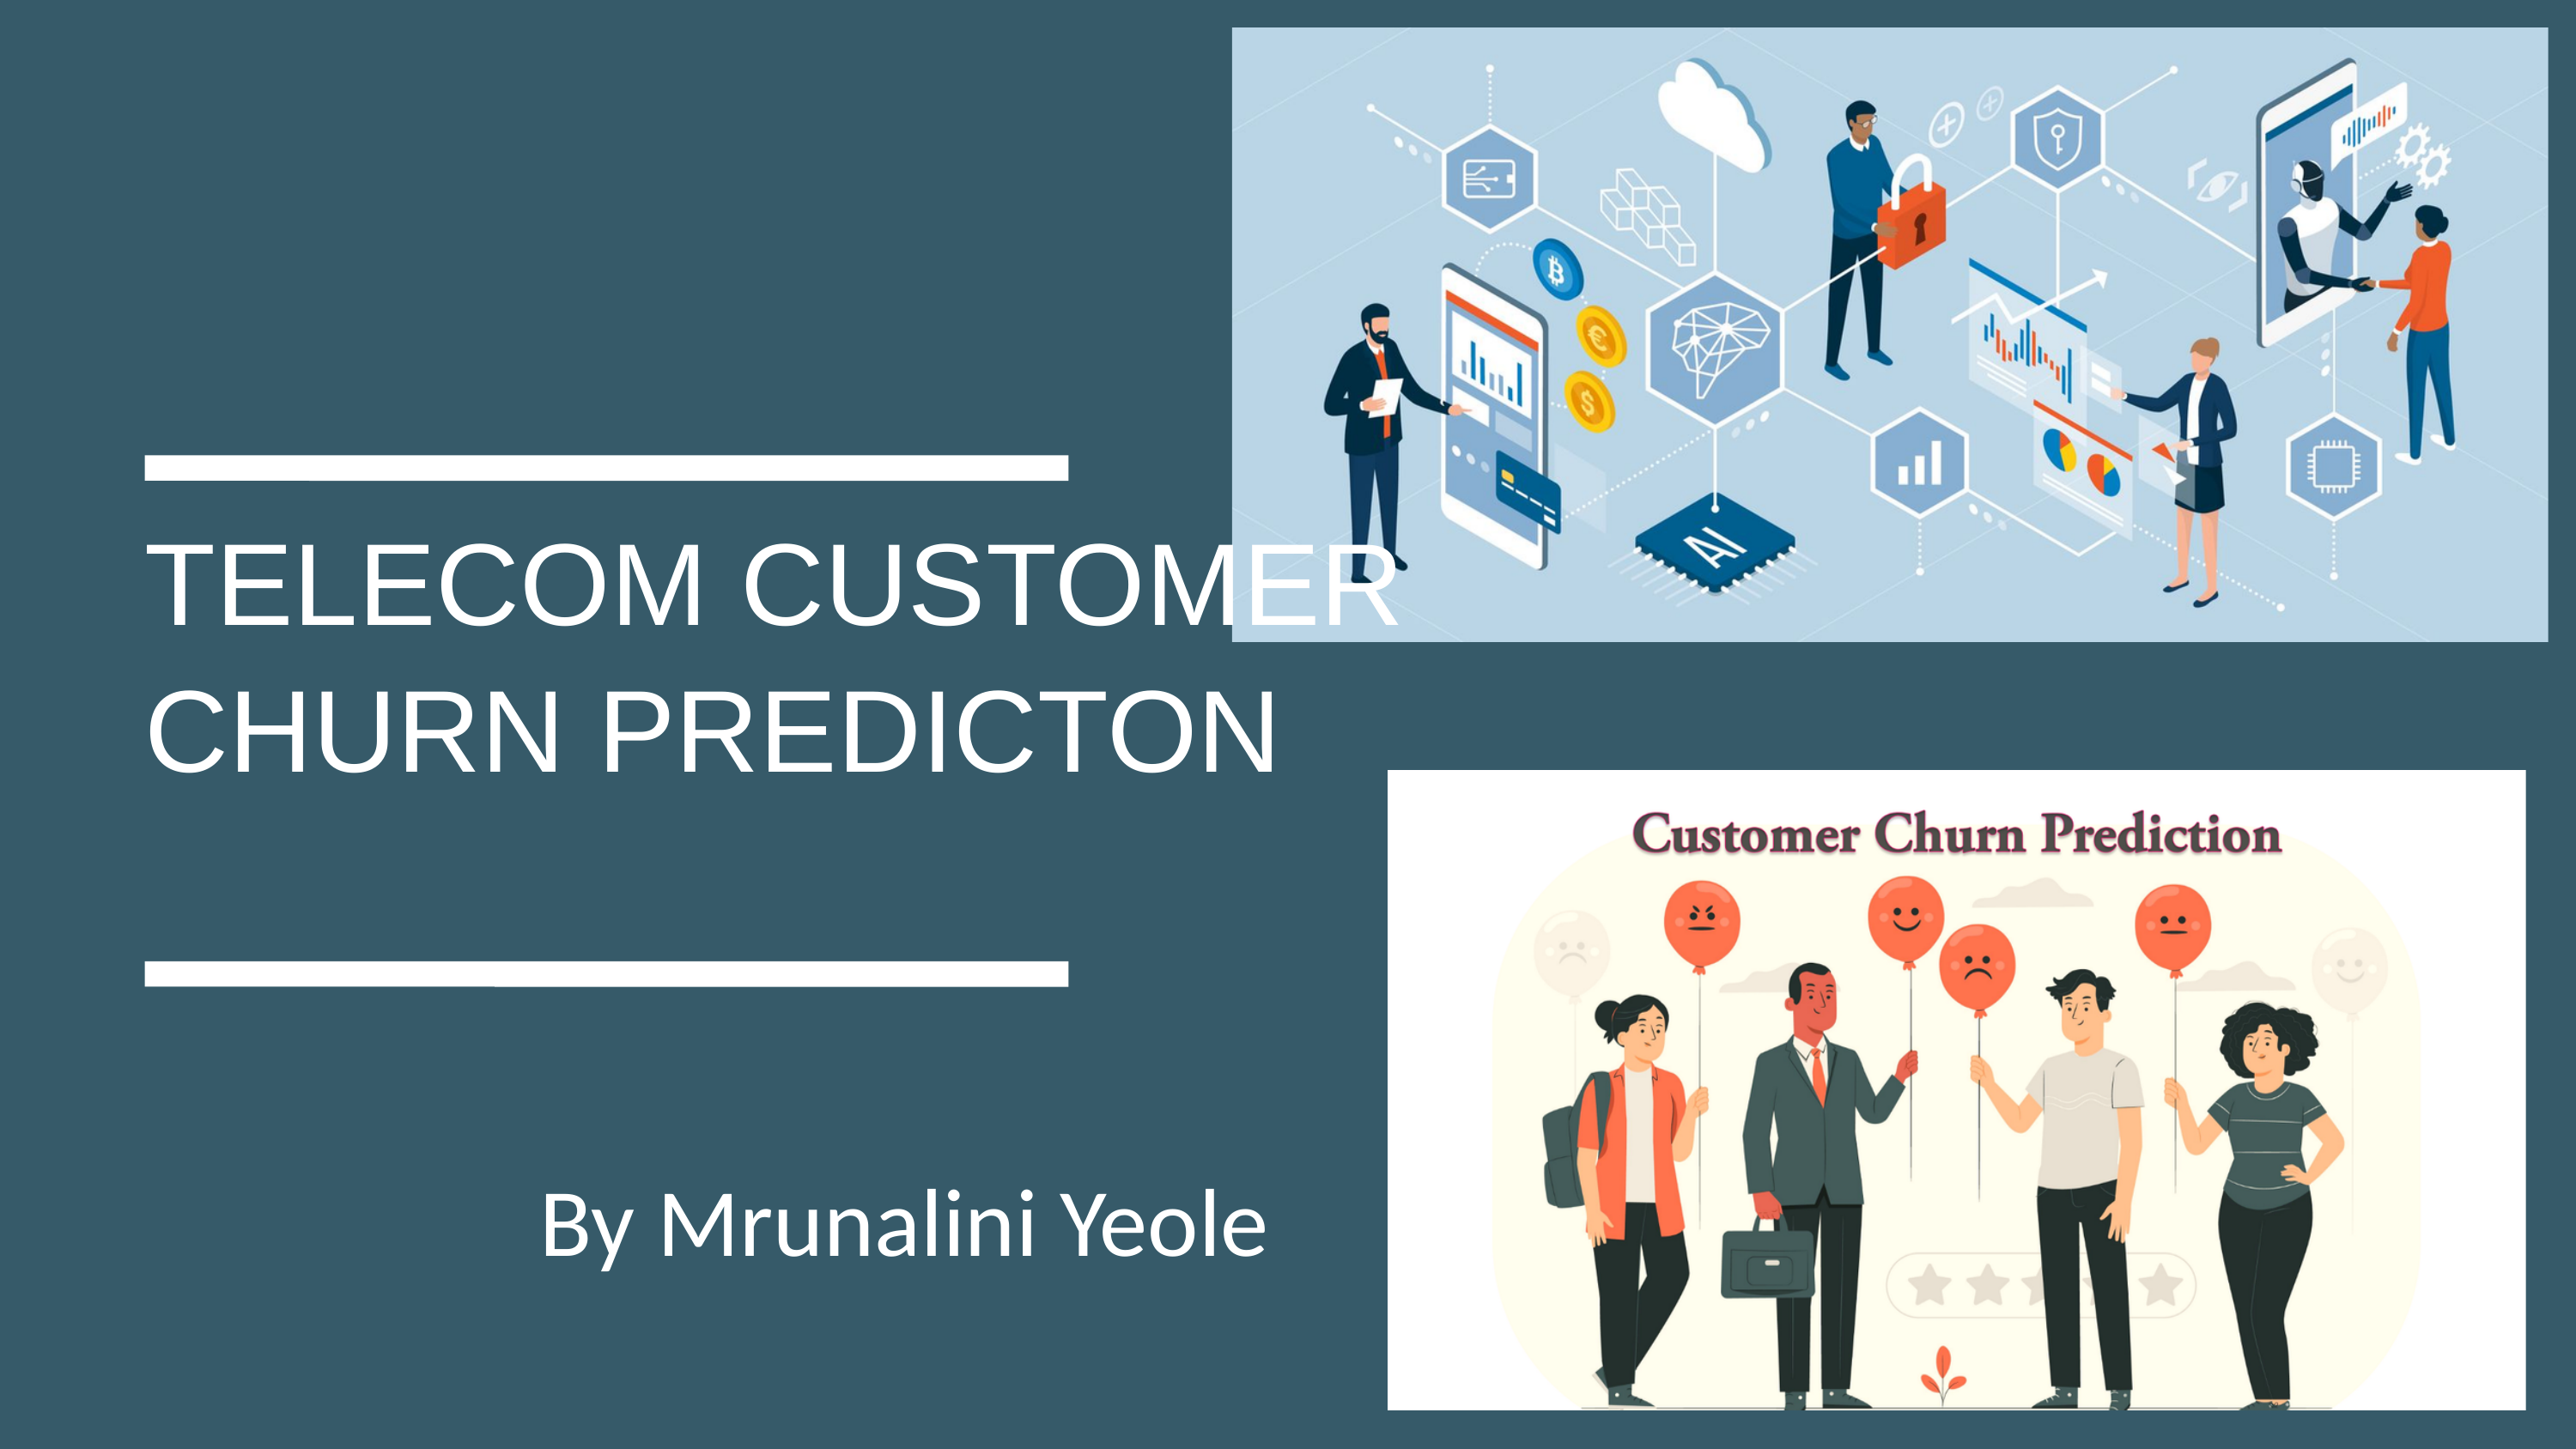

TELECOM CUSTOMER CHURN PREDICTON

By Mrunalini Yeole